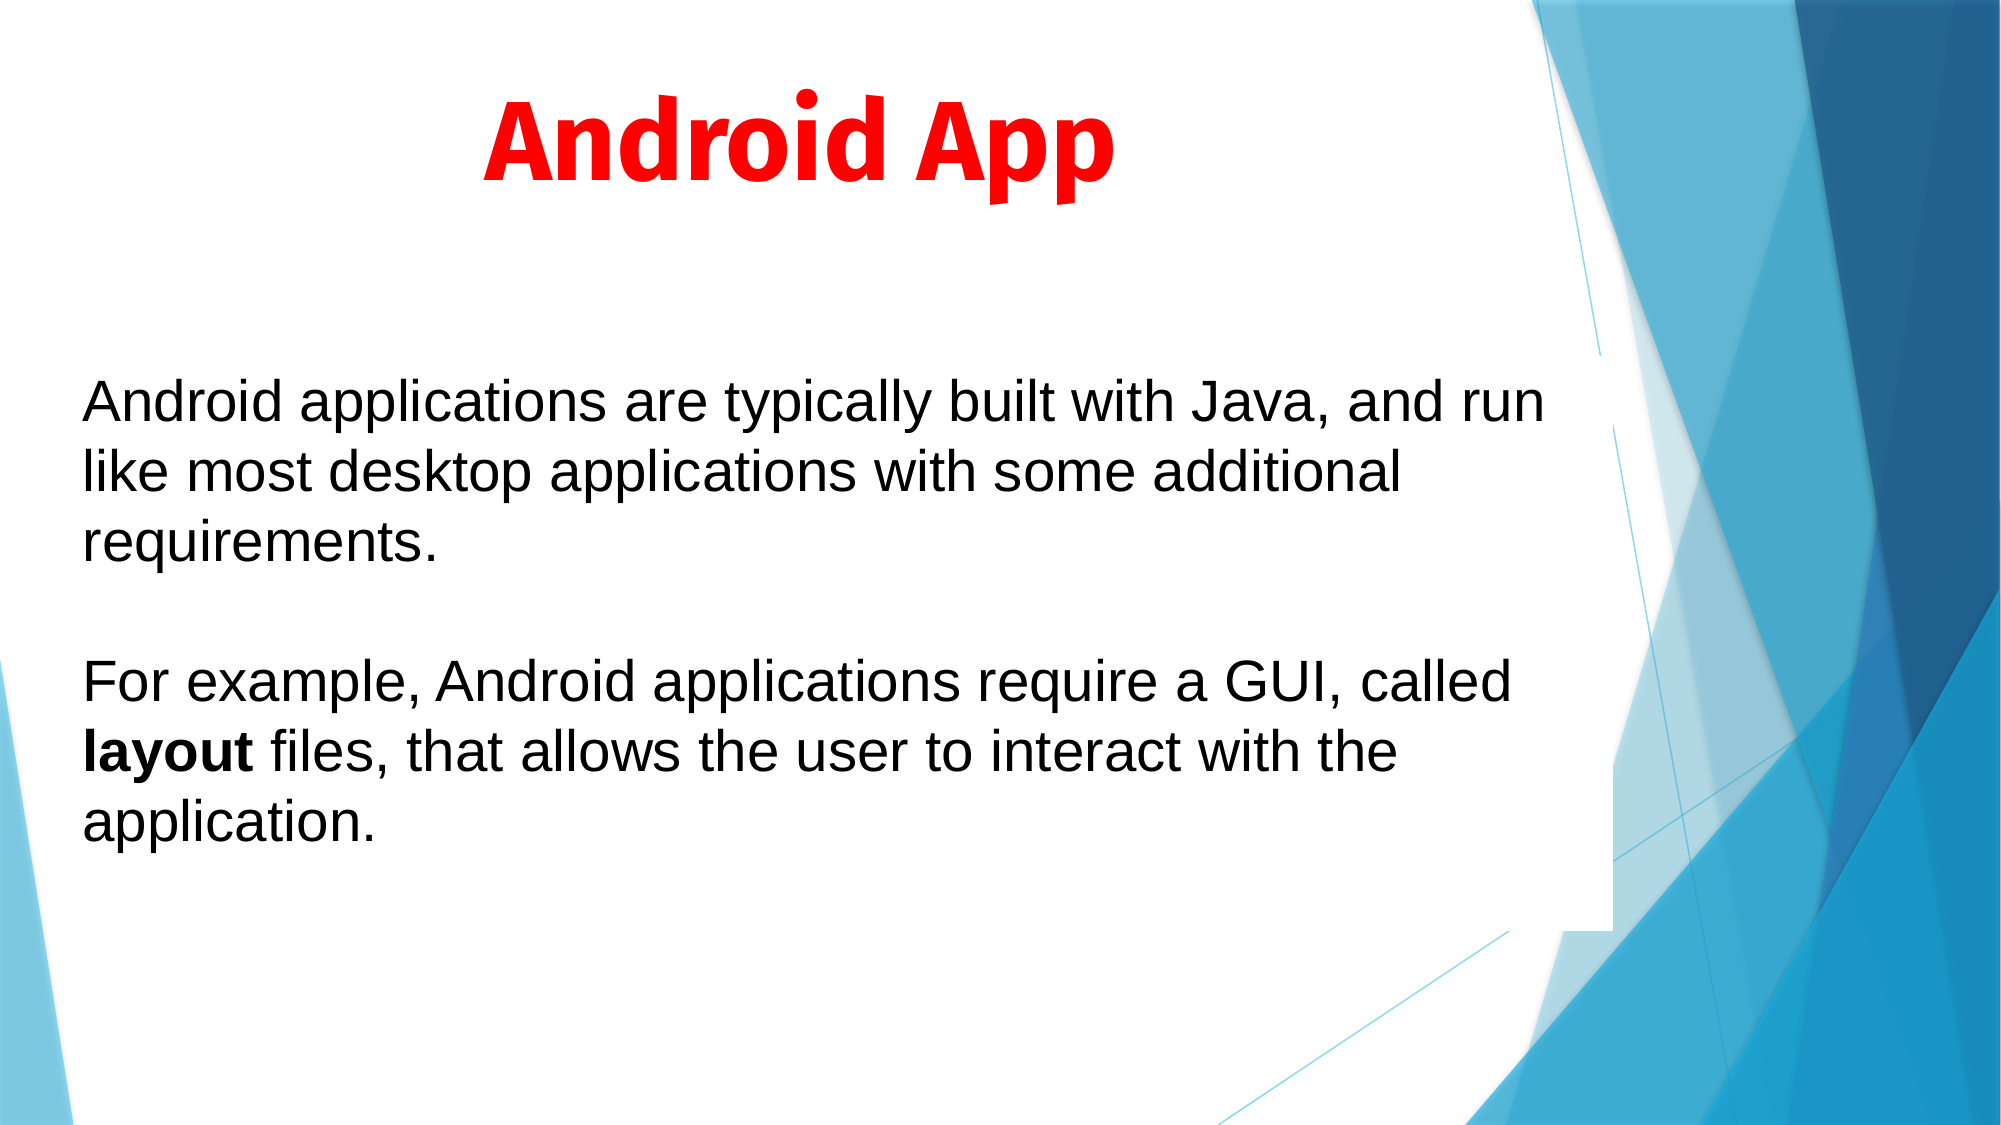

Android App
Android applications are typically built with Java, and run like most desktop applications with some additional requirements.

For example, Android applications require a GUI, called layout files, that allows the user to interact with the application.